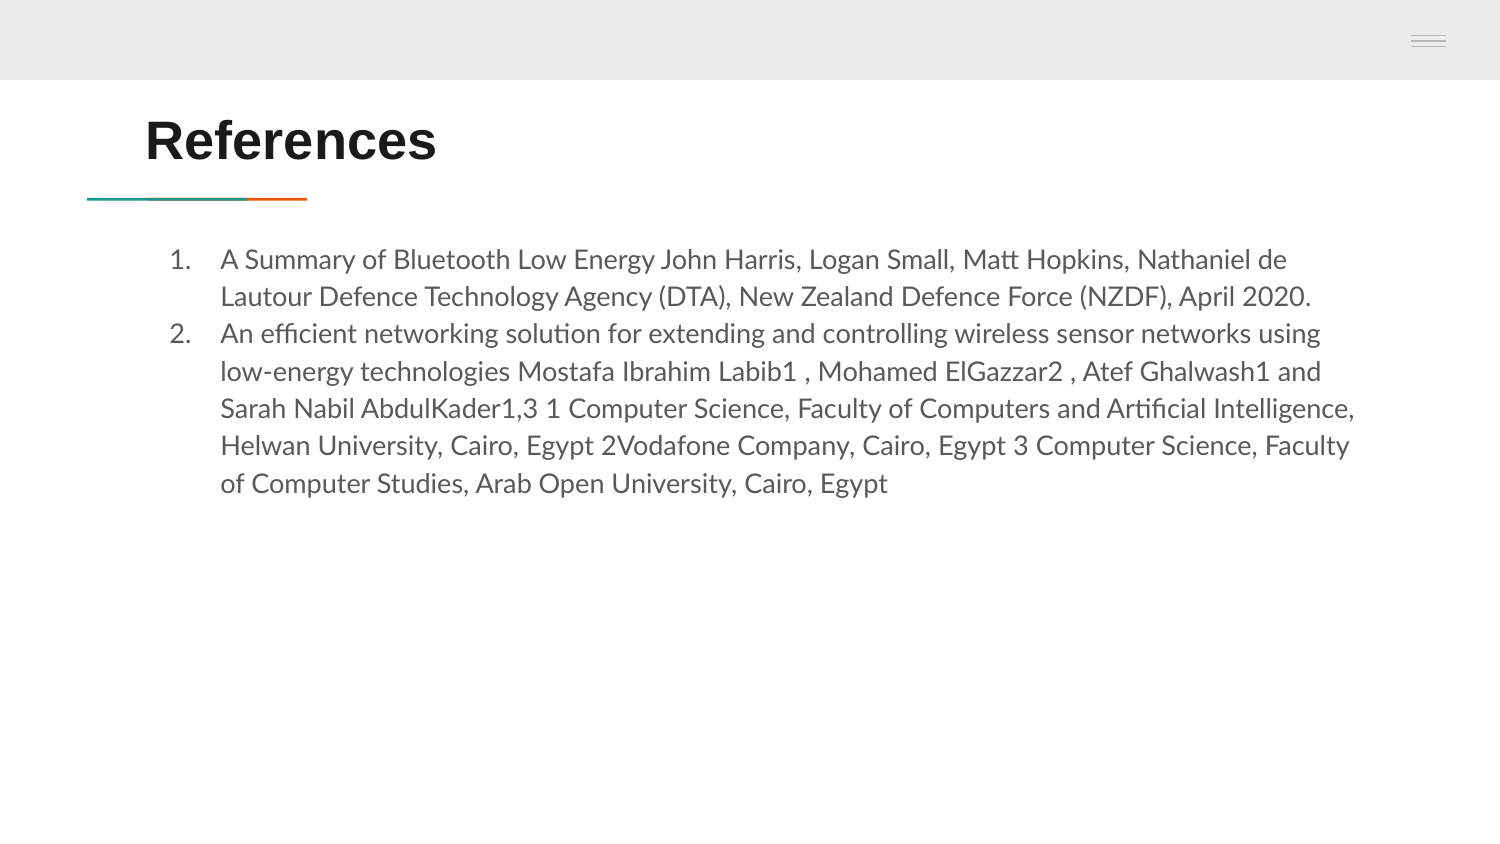

# References
A Summary of Bluetooth Low Energy John Harris, Logan Small, Matt Hopkins, Nathaniel de Lautour Defence Technology Agency (DTA), New Zealand Defence Force (NZDF), April 2020.
An efficient networking solution for extending and controlling wireless sensor networks using low-energy technologies Mostafa Ibrahim Labib1 , Mohamed ElGazzar2 , Atef Ghalwash1 and Sarah Nabil AbdulKader1,3 1 Computer Science, Faculty of Computers and Artificial Intelligence, Helwan University, Cairo, Egypt 2Vodafone Company, Cairo, Egypt 3 Computer Science, Faculty of Computer Studies, Arab Open University, Cairo, Egypt